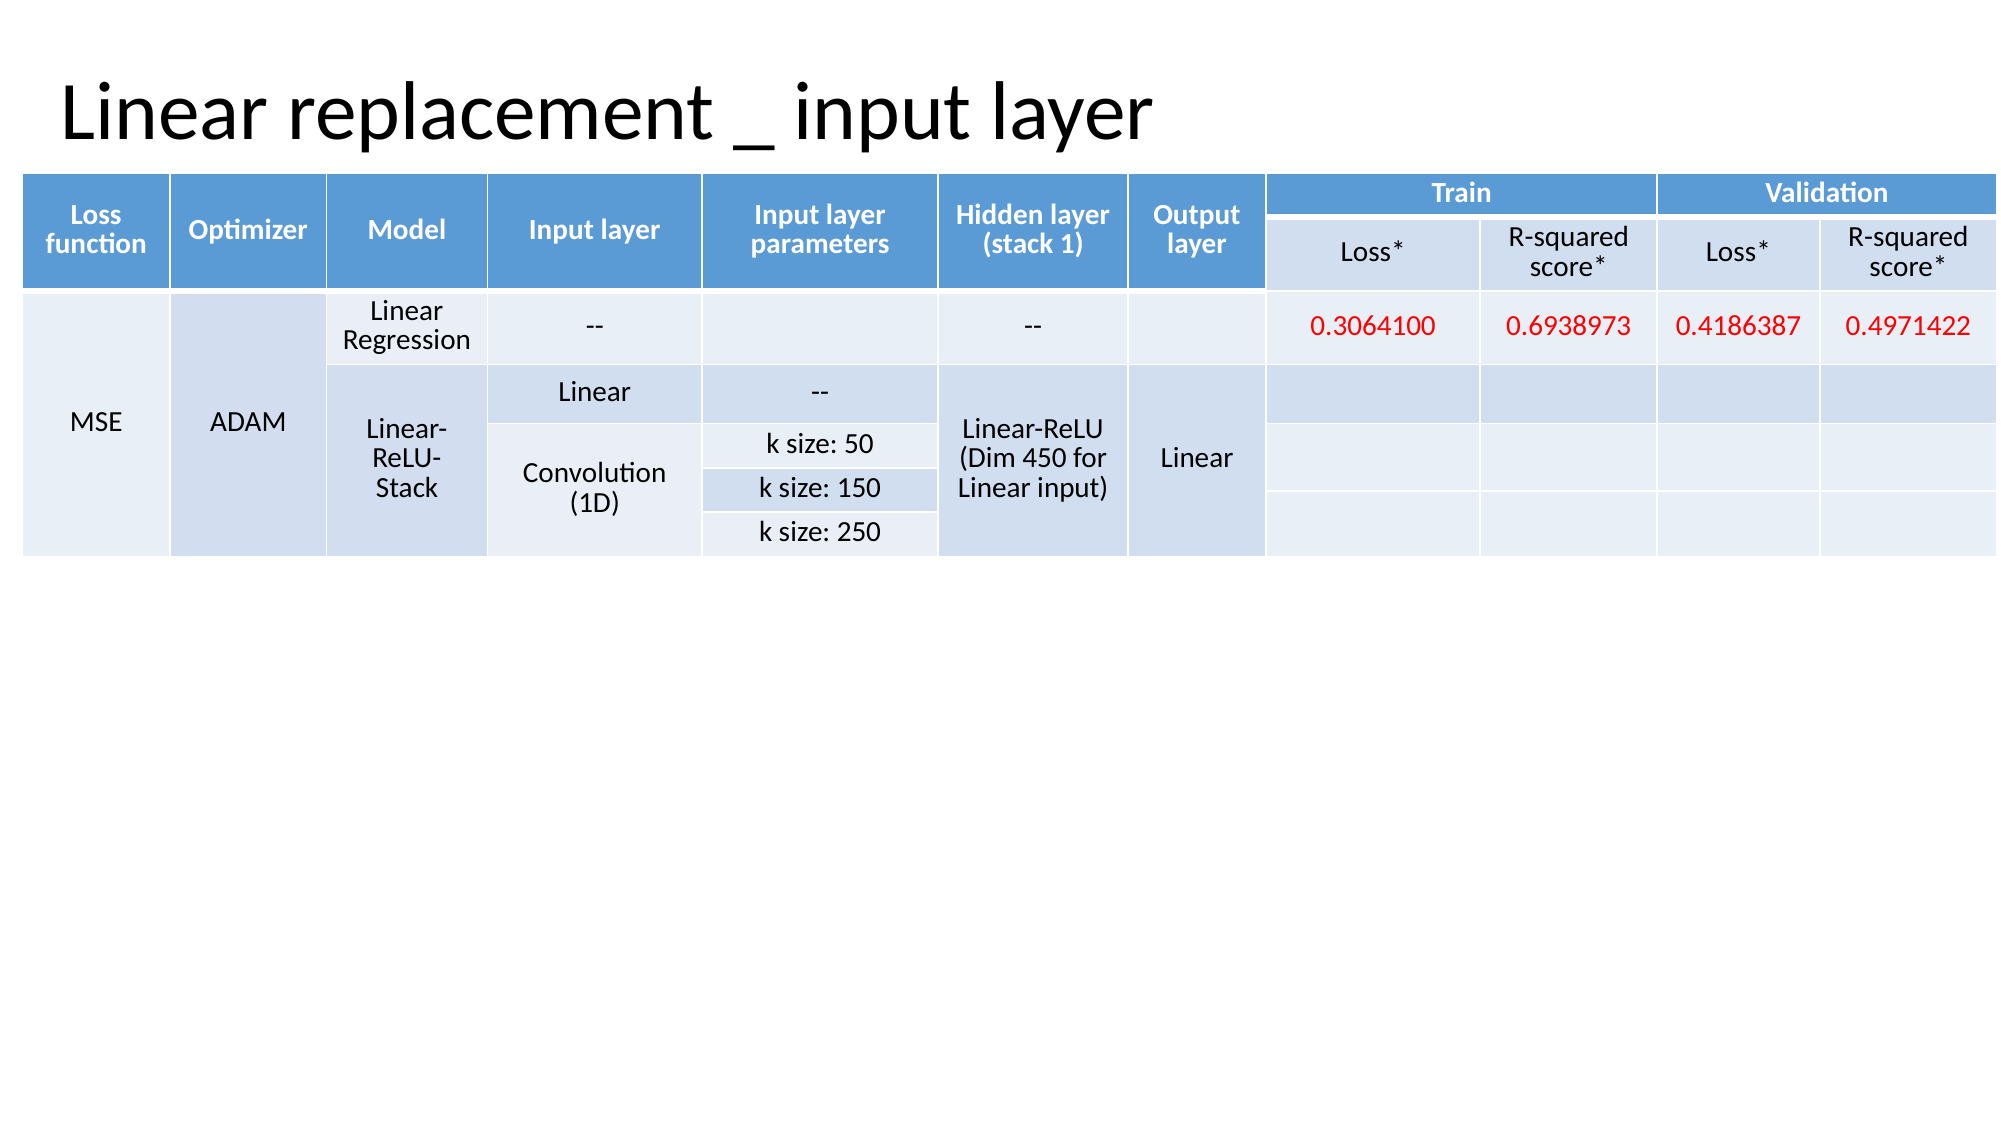

# Linear replacement _ input layer
| Loss function | Optimizer | Model | Input layer | Input layer parameters | Hidden layer (stack 1) | Output layer | Train |  | Validation |  |
| --- | --- | --- | --- | --- | --- | --- | --- | --- | --- | --- |
|  |  |  |  |  |  |  | Loss\* | R-squared score\* | Loss\* | R-squared score\* |
| MSE | ADAM | Linear Regression | -- |  | -- |  | 0.3064100 | 0.6938973 | 0.4186387 | 0.4971422 |
|  |  | Linear-ReLU-Stack | Linear | -- | Linear-ReLU (Dim 450 for Linear input) | Linear |  |  |  |  |
|  |  |  | Convolution (1D) | k size: 50 |  |  |  |  |  |  |
|  |  |  |  | k size: 150 |  |  |  |  |  |  |
|  |  |  |  |  |  |  |  |  |  |  |
|  |  |  |  | k size: 250 |  |  |  |  |  |  |